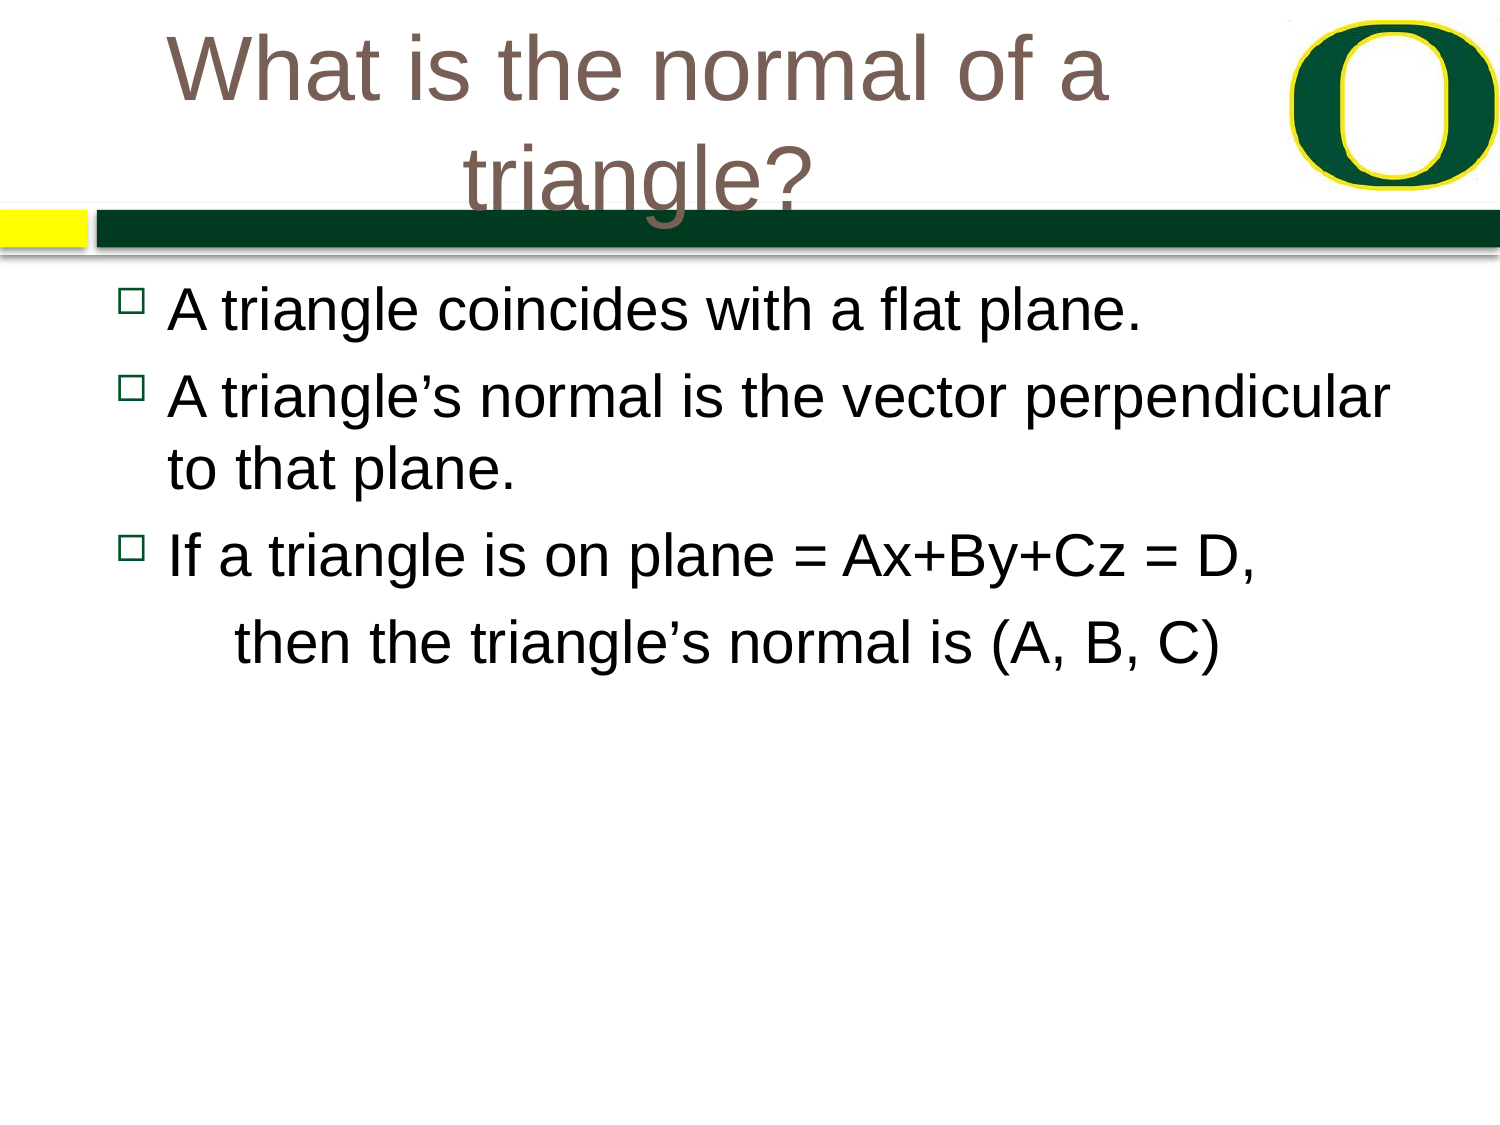

# What is the normal of a triangle?
A triangle coincides with a flat plane.
A triangle’s normal is the vector perpendicular to that plane.
If a triangle is on plane = Ax+By+Cz = D,
	    then the triangle’s normal is (A, B, C)